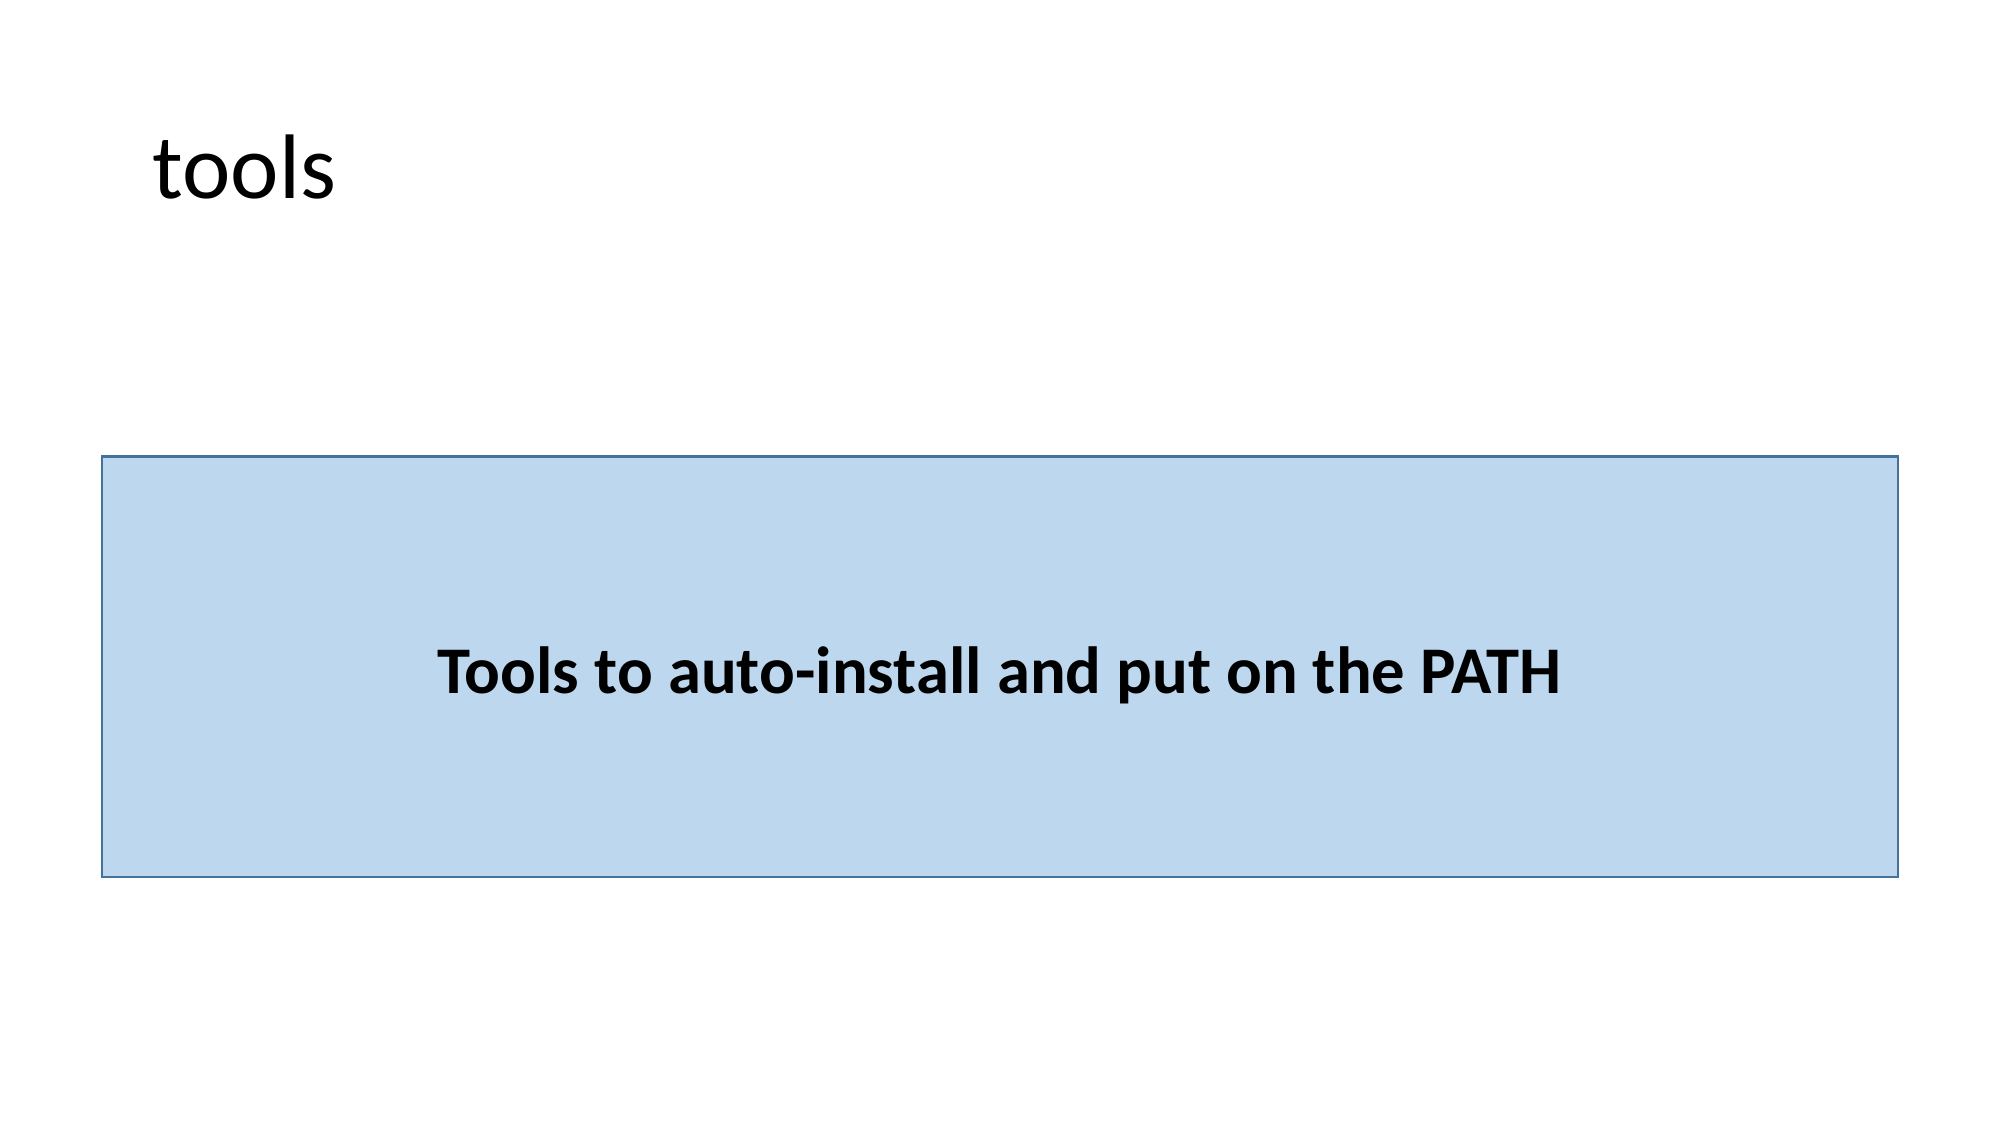

# tools
Tools to auto-install and put on the PATH